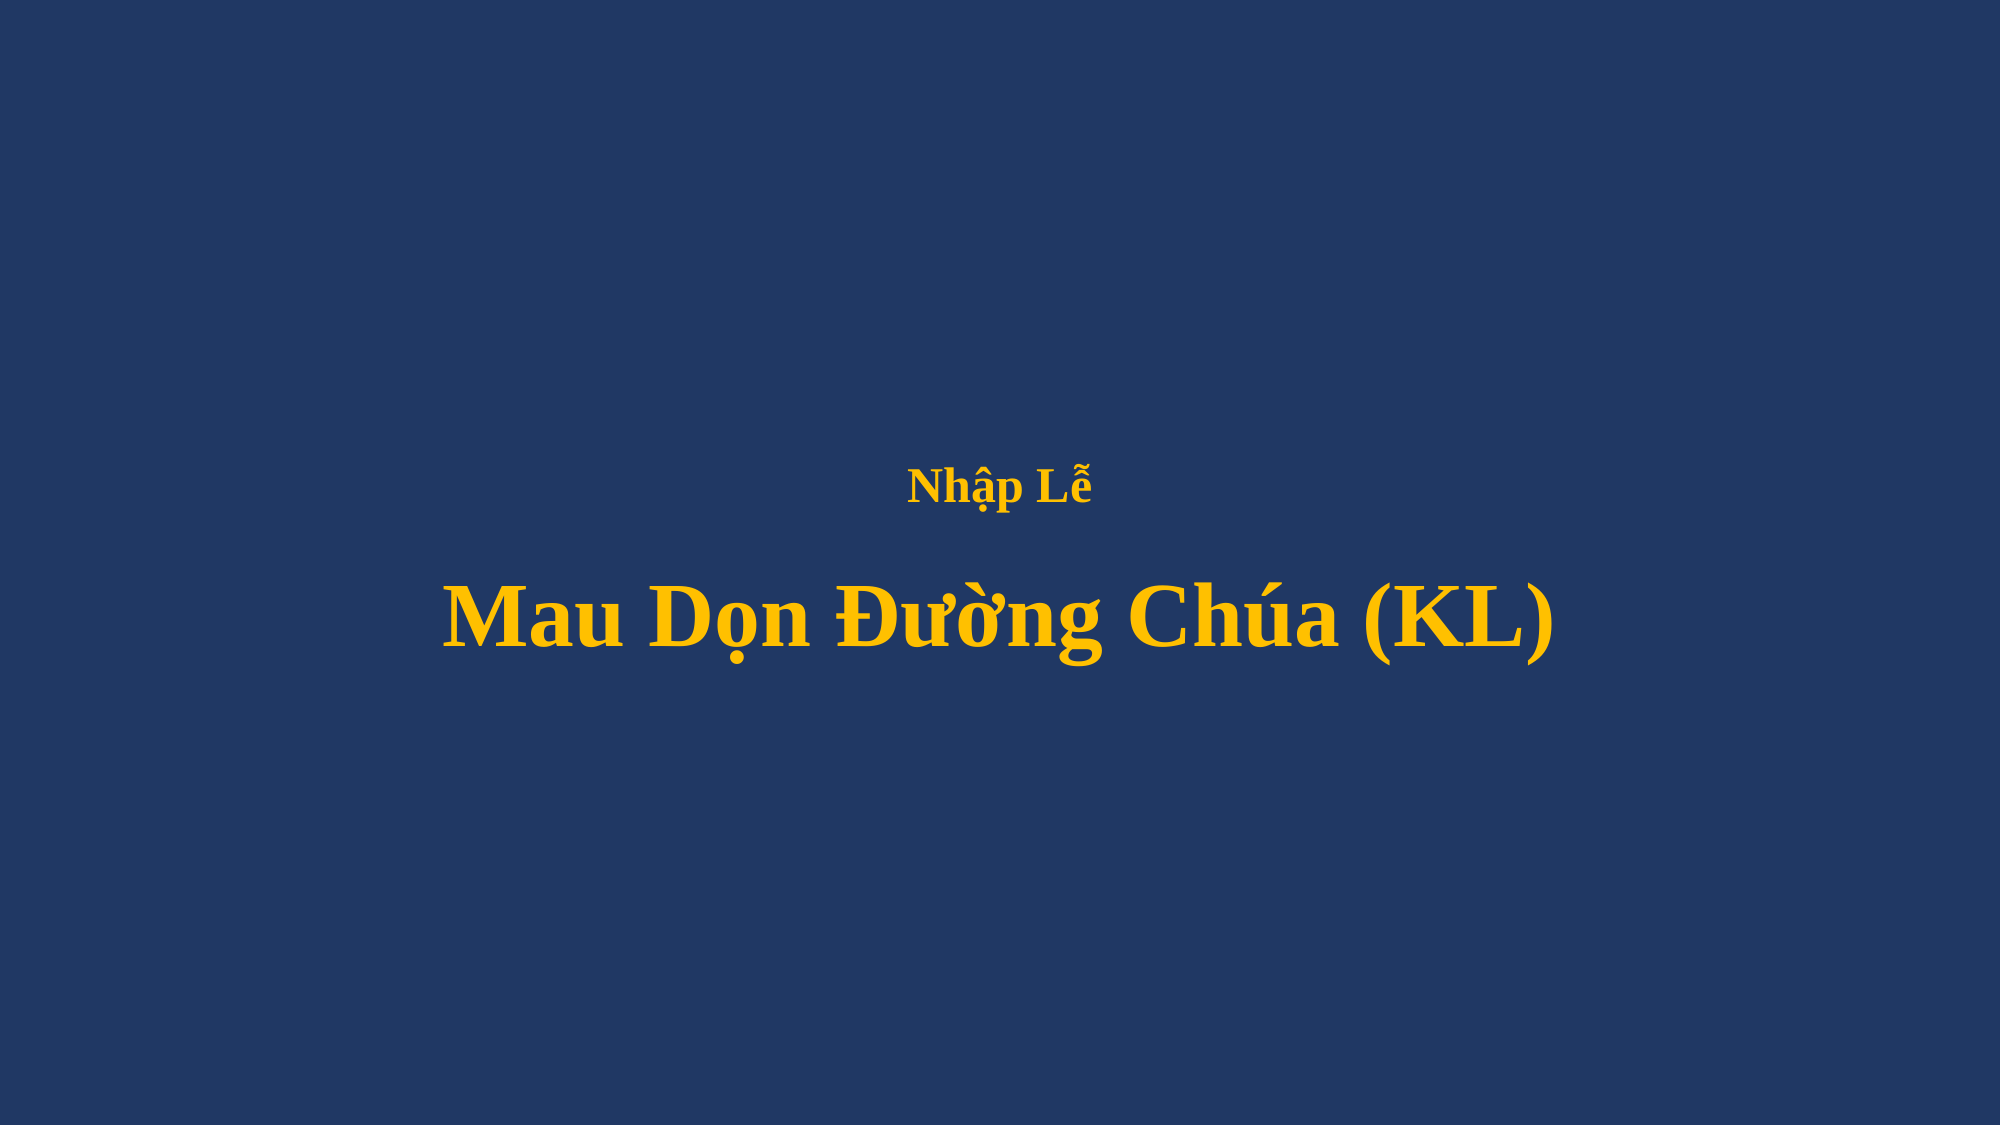

# Nhập Lễ Mau Dọn Đường Chúa (KL)